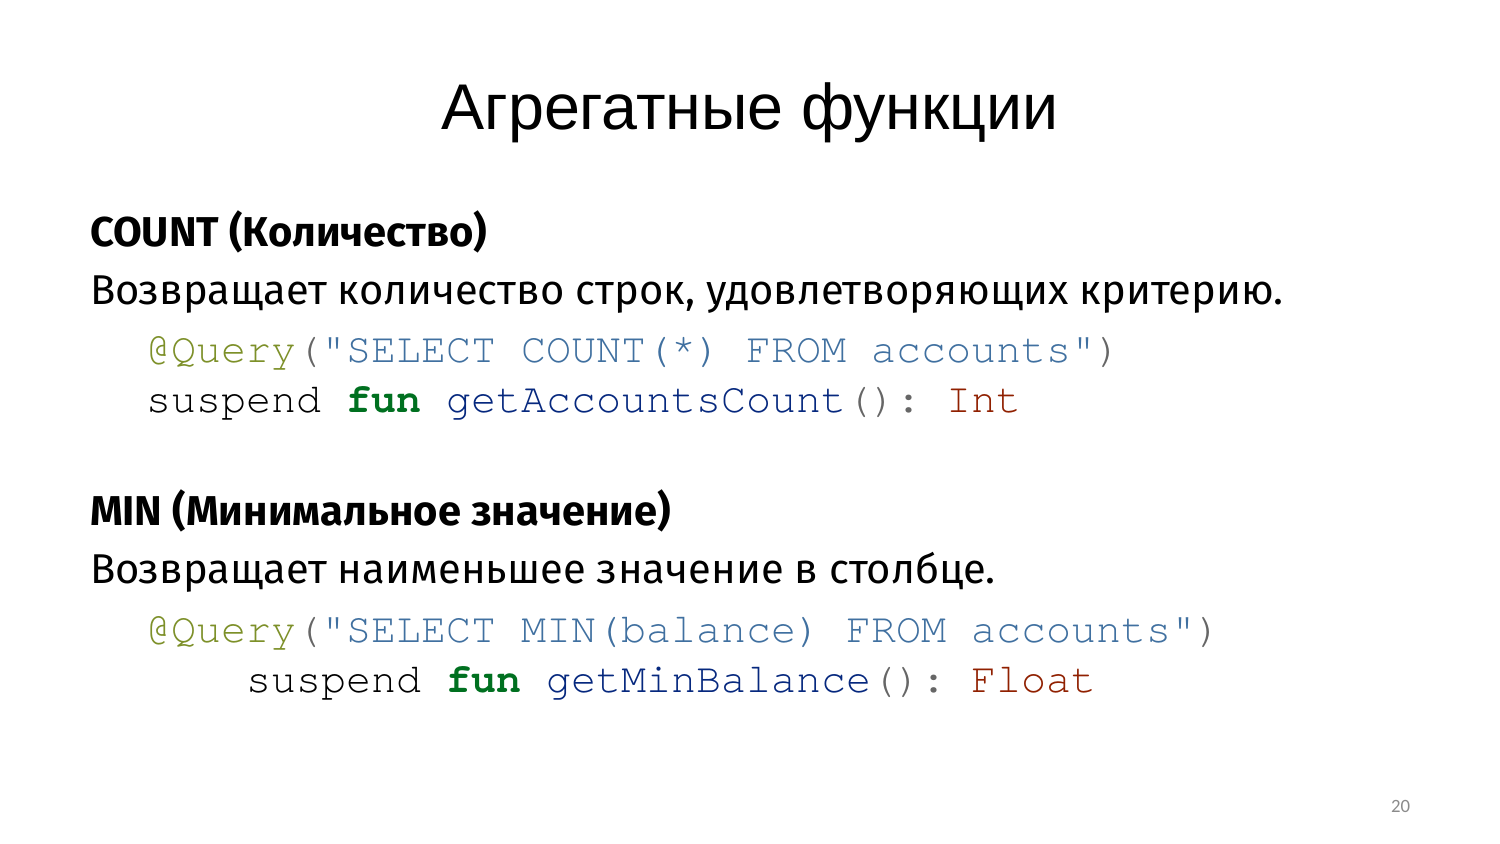

# Агрегатные функции
COUNT (Количество)
Возвращает количество строк, удовлетворяющих критерию.
@Query("SELECT COUNT(*) FROM accounts")
suspend fun getAccountsCount(): Int
MIN (Минимальное значение)
Возвращает наименьшее значение в столбце.
@Query("SELECT MIN(balance) FROM accounts")
    suspend fun getMinBalance(): Float
20